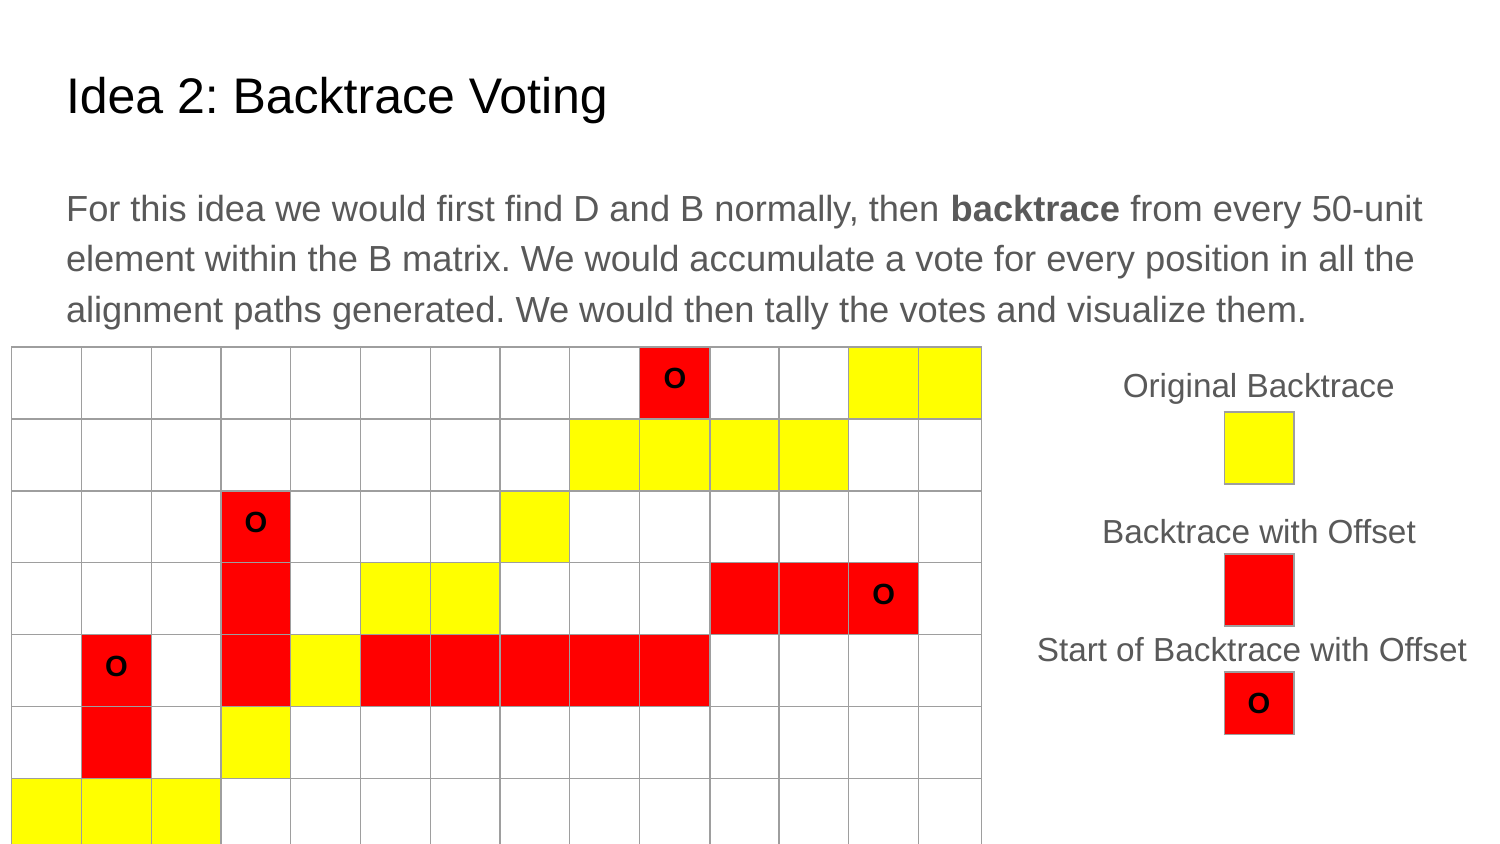

# Idea 2: Backtrace Voting
For this idea we would first find D and B normally, then backtrace from every 50-unit element within the B matrix. We would accumulate a vote for every position in all the alignment paths generated. We would then tally the votes and visualize them.
|  |  |  |  |  |  |  |  |  | O |  |  |  |  |
| --- | --- | --- | --- | --- | --- | --- | --- | --- | --- | --- | --- | --- | --- |
|  |  |  |  |  |  |  |  |  |  |  |  |  |  |
|  |  |  | O |  |  |  |  |  |  |  |  |  |  |
|  |  |  |  |  |  |  |  |  |  |  |  | O |  |
|  | O |  |  |  |  |  |  |  |  |  |  |  |  |
|  |  |  |  |  |  |  |  |  |  |  |  |  |  |
|  |  |  |  |  |  |  |  |  |  |  |  |  |  |
Original Backtrace
|  |
| --- |
Backtrace with Offset
|  |
| --- |
Start of Backtrace with Offset
| O |
| --- |